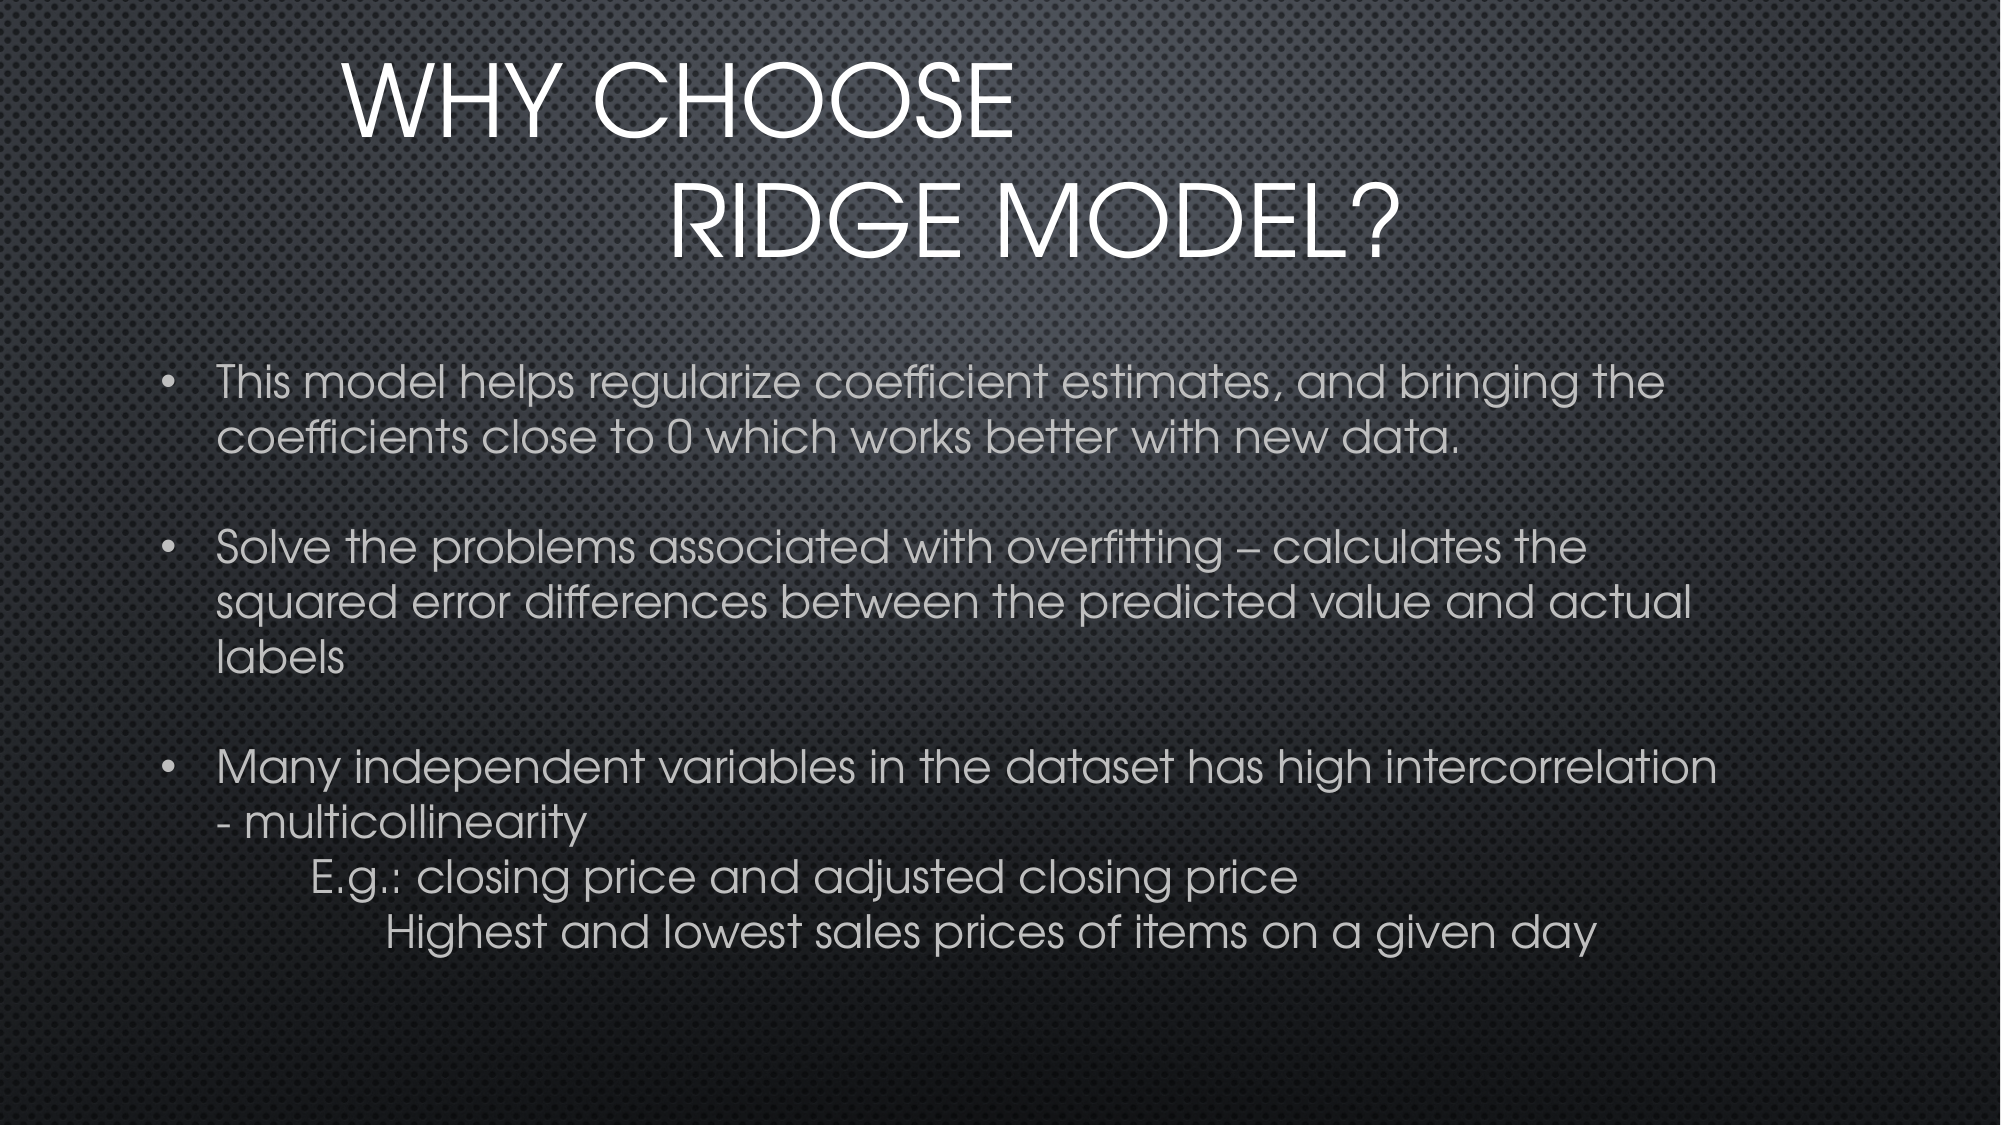

Why choose
Ridge model?
This model helps regularize coefficient estimates, and bringing the coefficients close to 0 which works better with new data.

Solve the problems associated with overfitting – calculates the squared error differences between the predicted value and actual labels

Many independent variables in the dataset has high intercorrelation - multicollinearity
E.g.: closing price and adjusted closing price
Highest and lowest sales prices of items on a given day